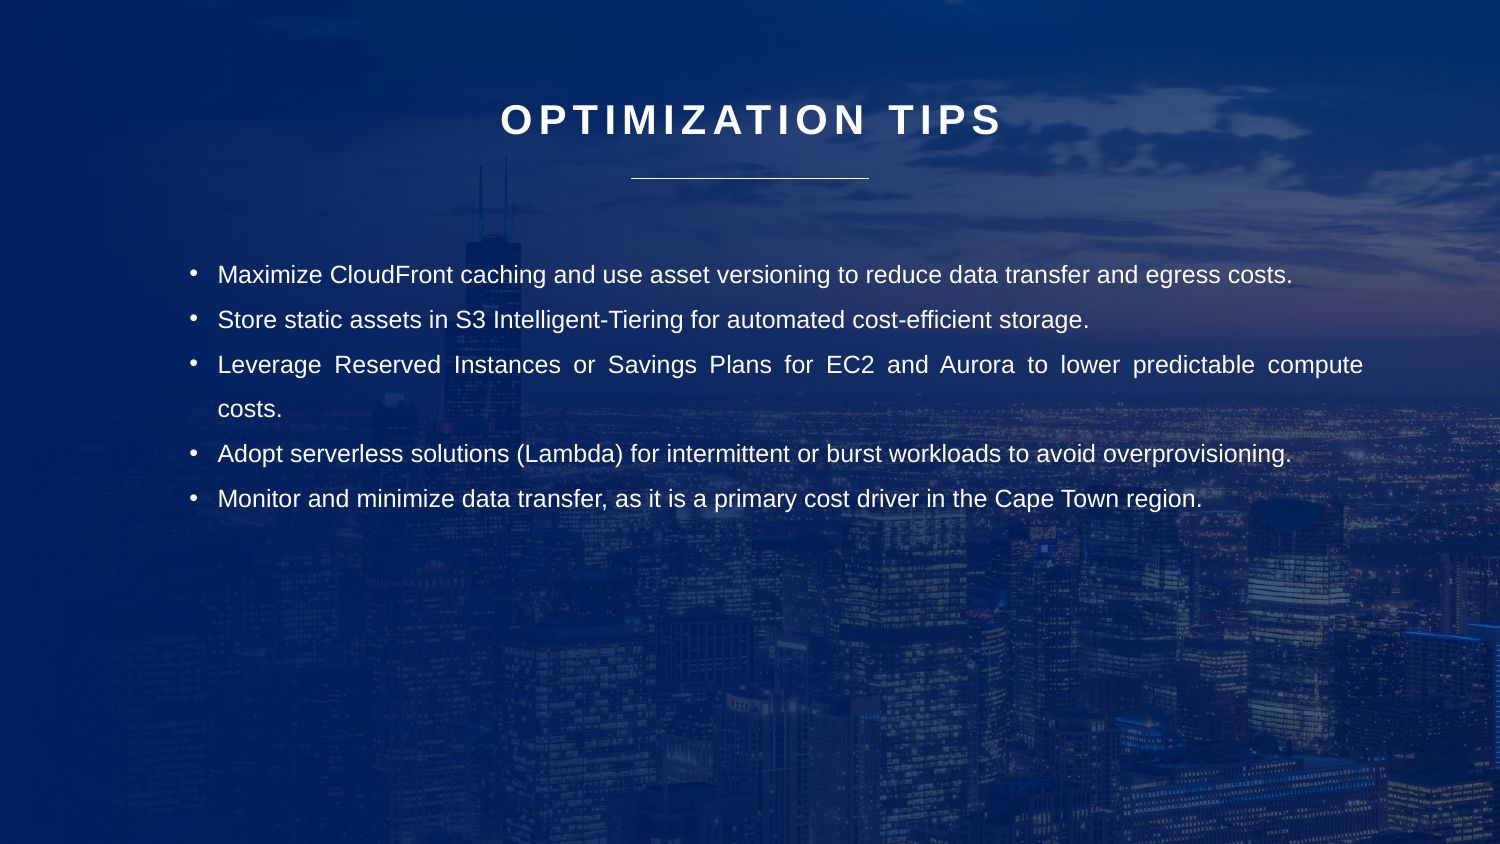

OPTIMIZATION TIPS

Maximize CloudFront caching and use asset versioning to reduce data transfer and egress costs.
Store static assets in S3 Intelligent-Tiering for automated cost-efficient storage.
Leverage Reserved Instances or Savings Plans for EC2 and Aurora to lower predictable compute costs.
Adopt serverless solutions (Lambda) for intermittent or burst workloads to avoid overprovisioning.
Monitor and minimize data transfer, as it is a primary cost driver in the Cape Town region.